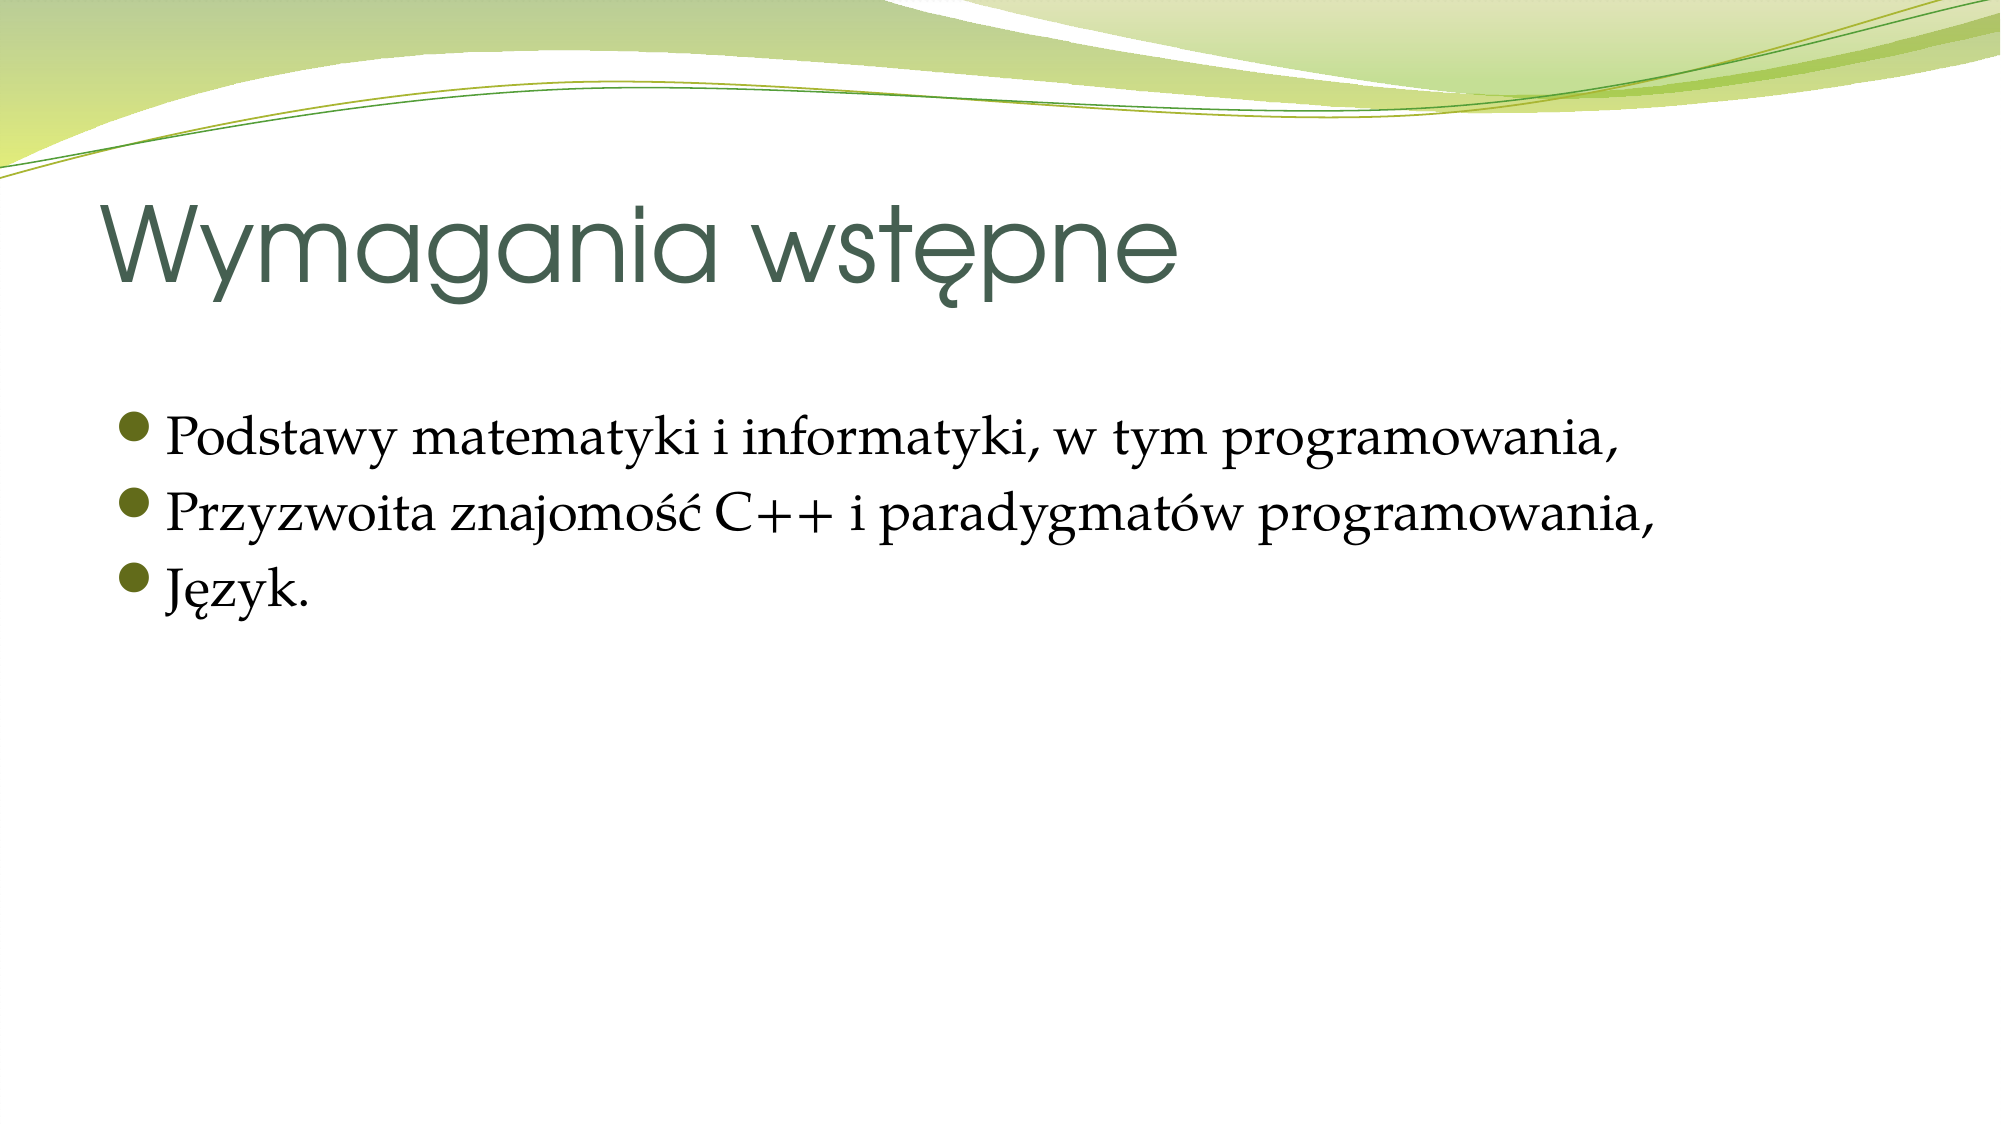

# Wymagania wstępne

Podstawy matematyki i informatyki, w tym programowania,
Przyzwoita znajomość C++ i paradygmatów programowania,
Język.